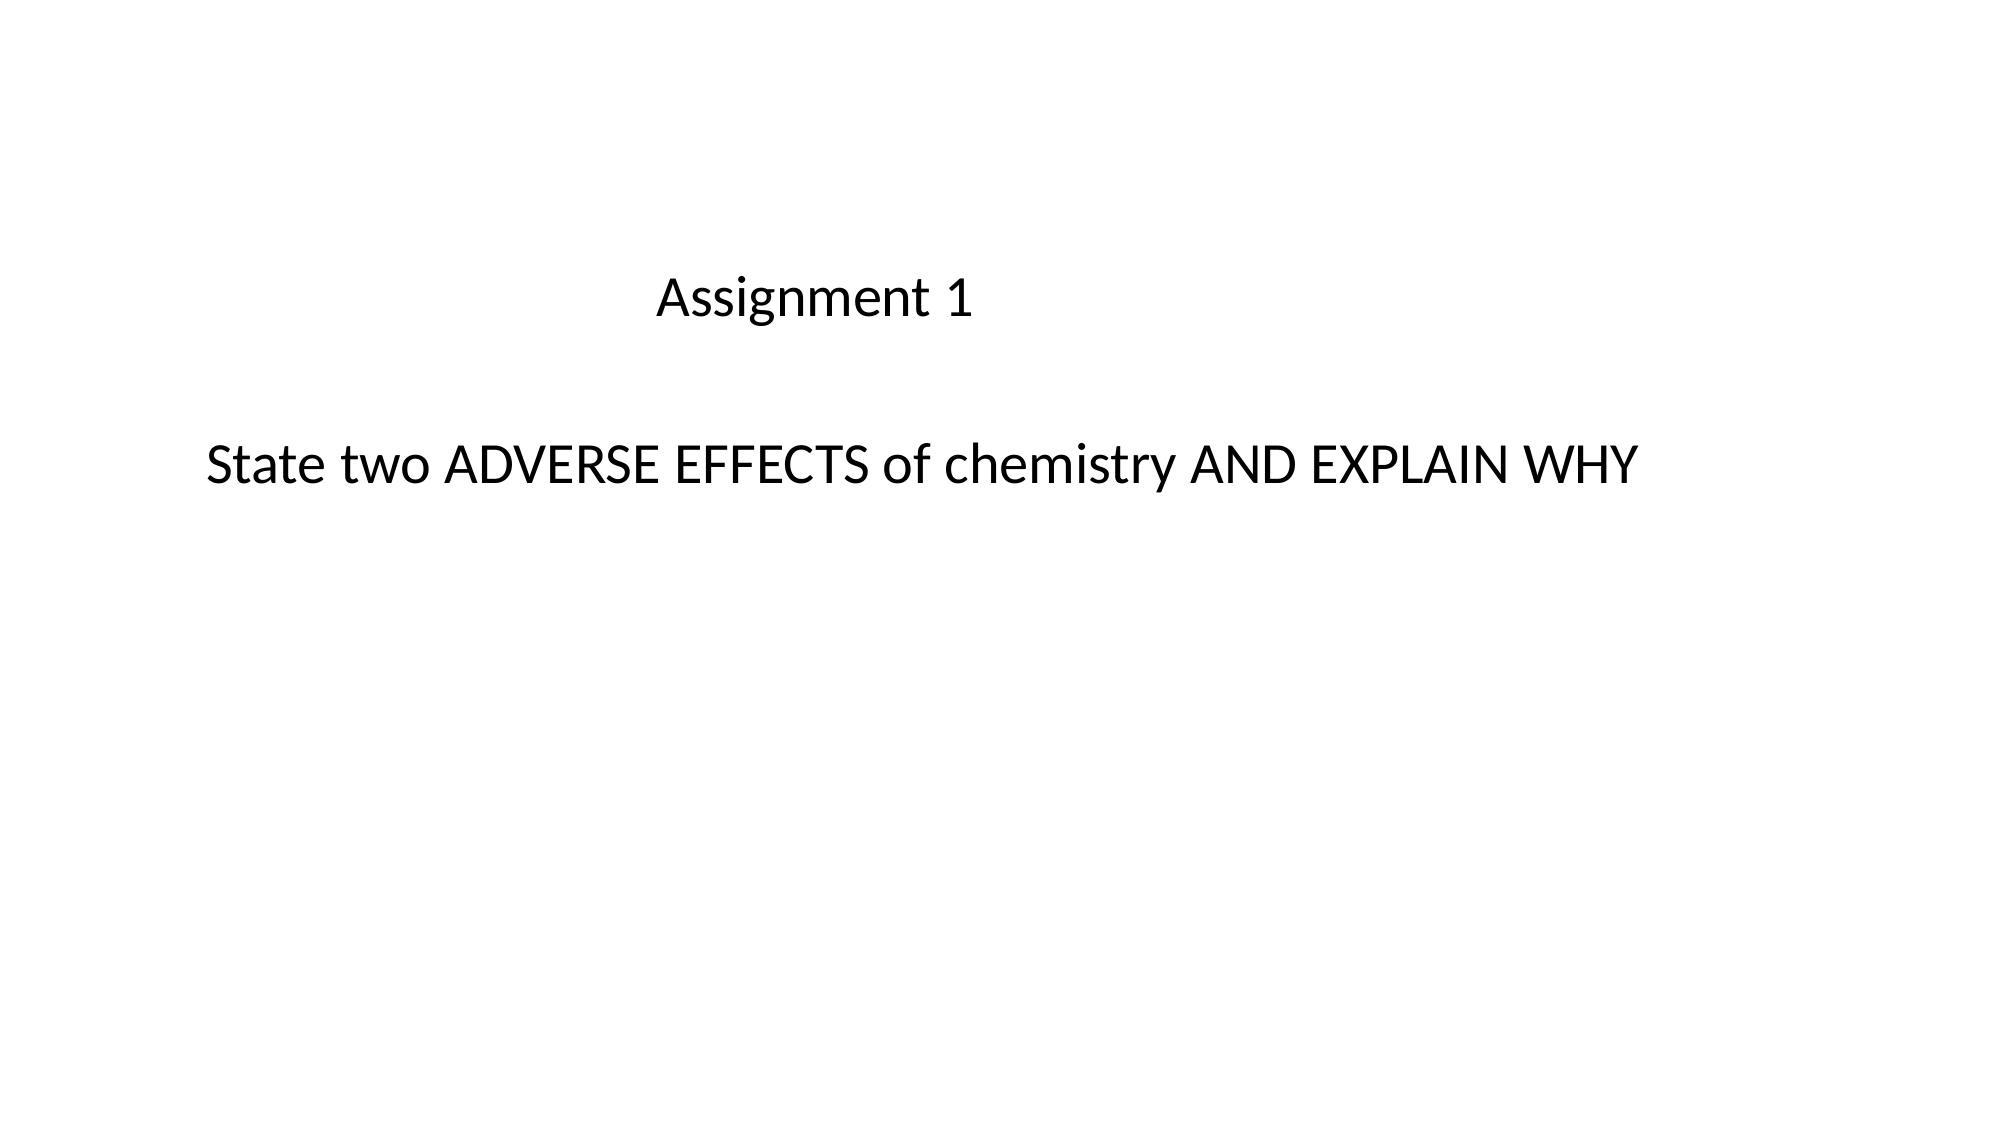

Assignment 1

 State two ADVERSE EFFECTS of chemistry AND EXPLAIN WHY